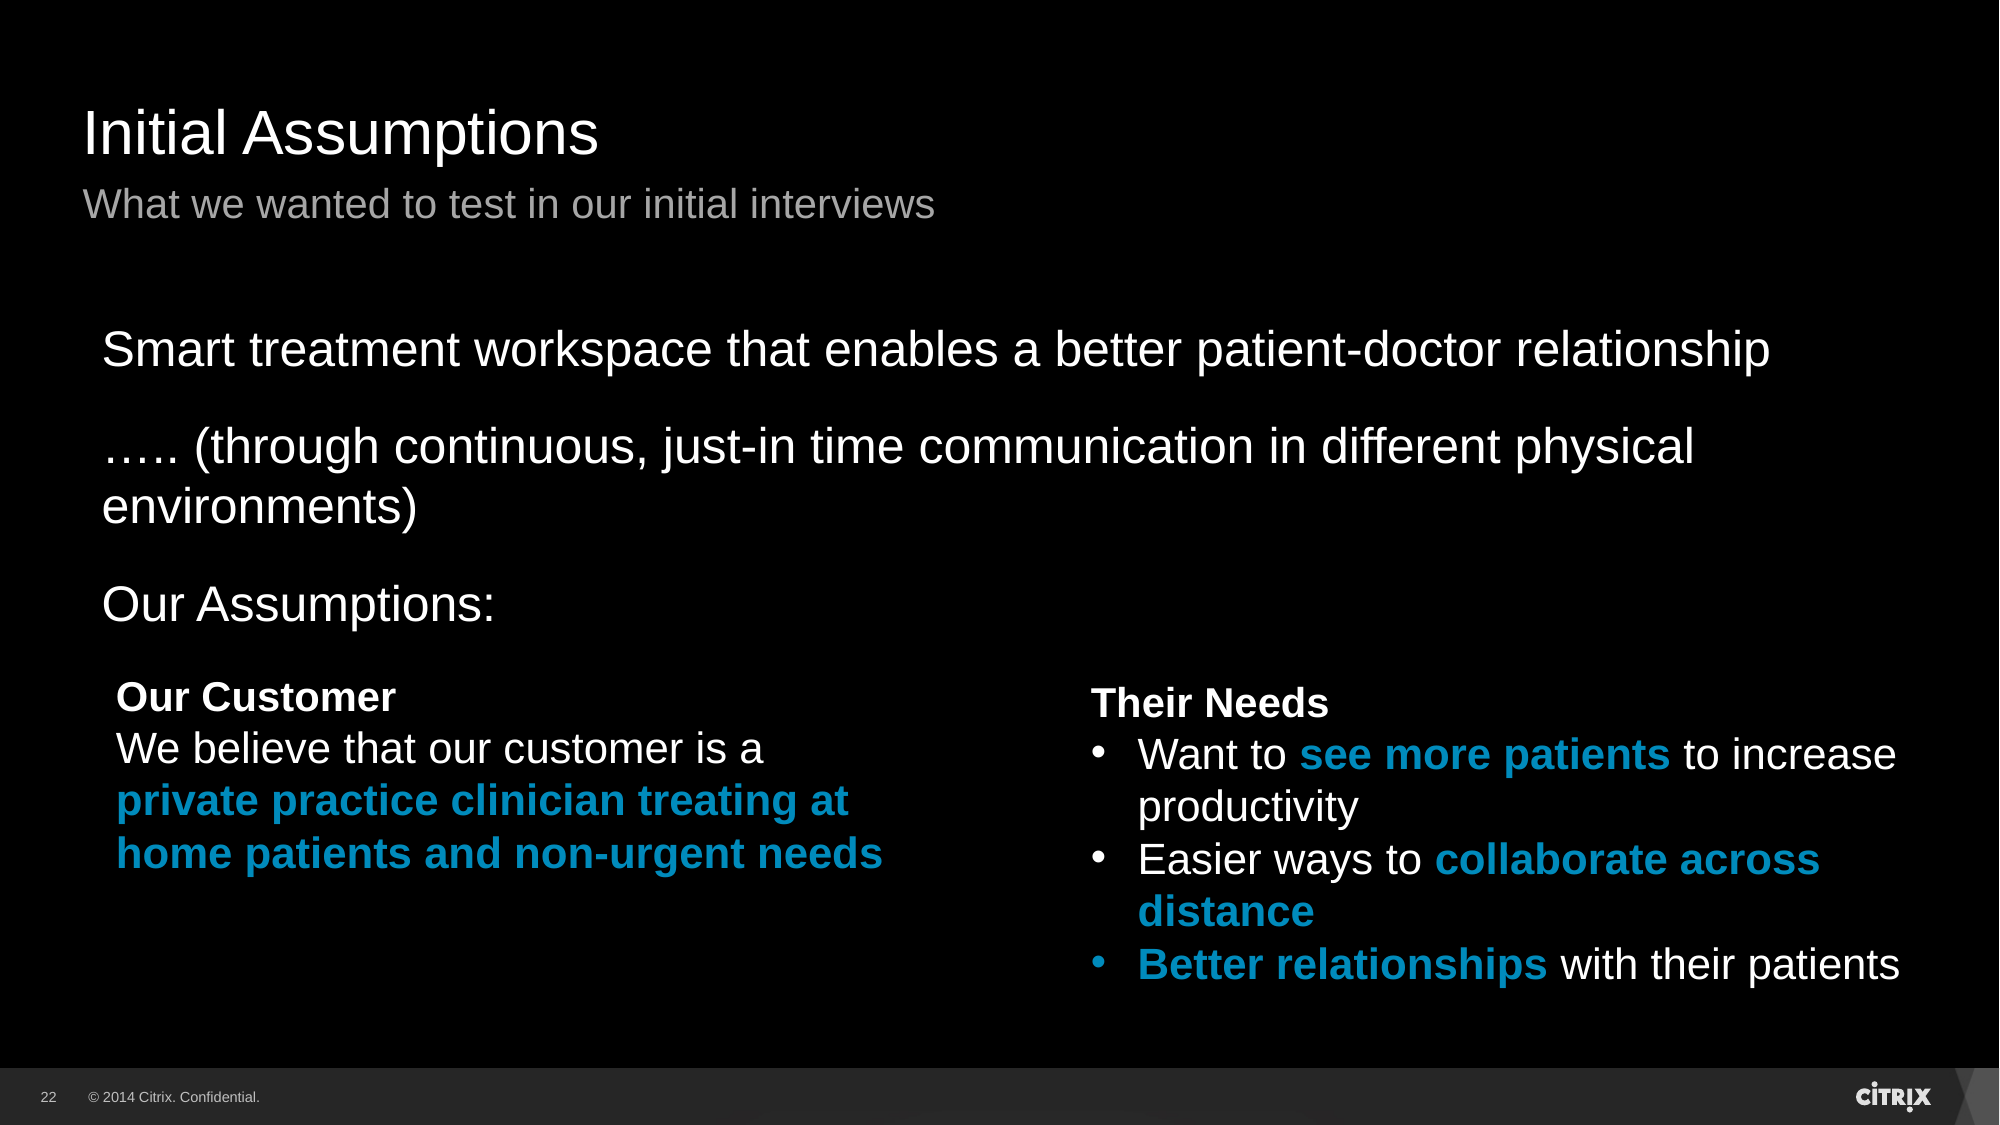

# Initial Assumptions
What we wanted to test in our initial interviews
Smart treatment workspace that enables a better patient-doctor relationship
….. (through continuous, just-in time communication in different physical environments)
Our Assumptions:

Our Customer
We believe that our customer is a private practice clinician treating at home patients and non-urgent needs

Their Needs
Want to see more patients to increase productivity
Easier ways to collaborate across distance
Better relationships with their patients